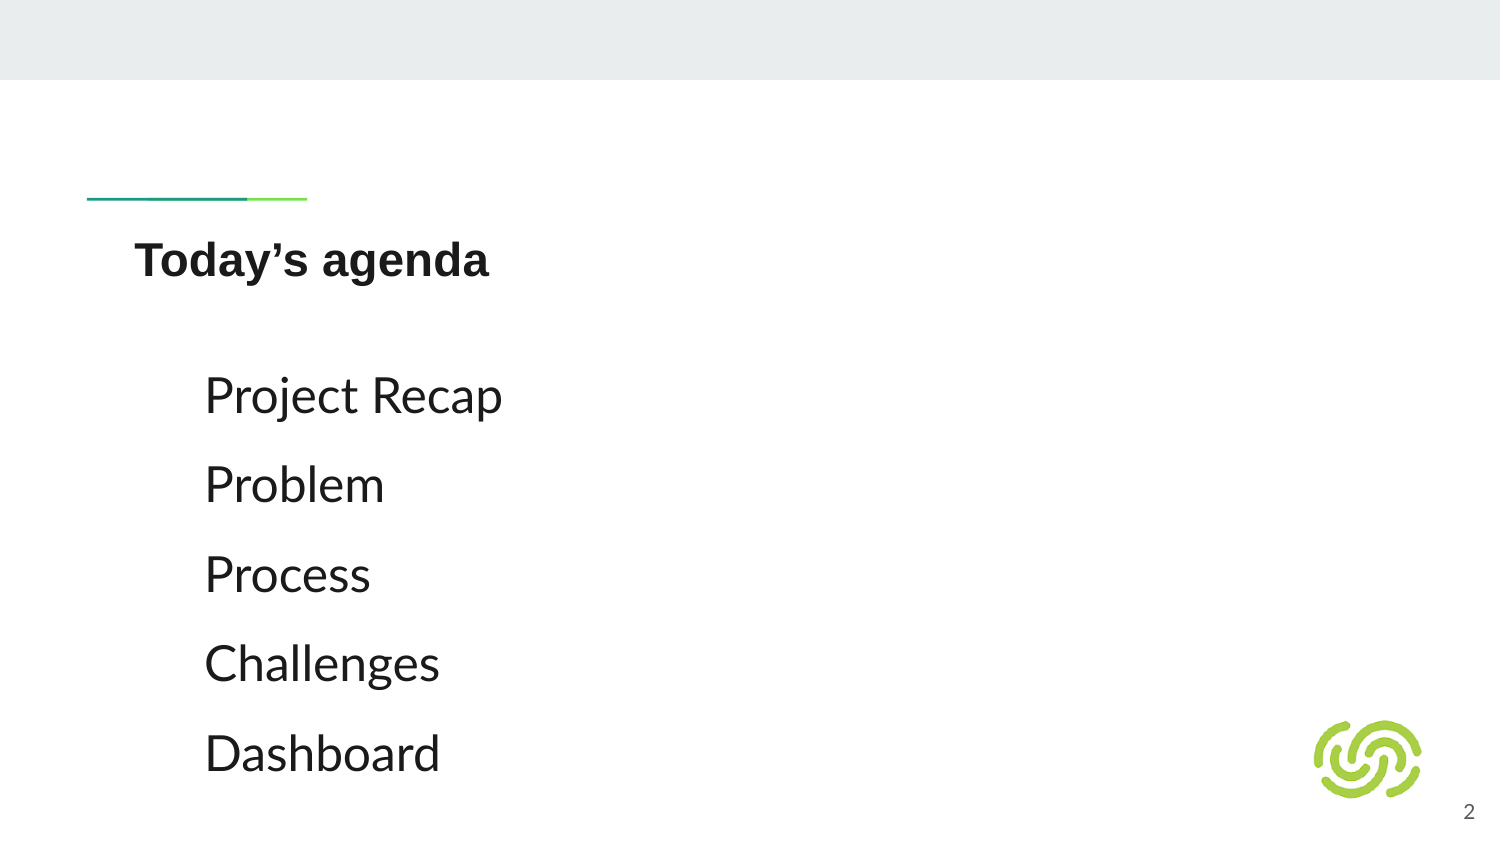

# Today’s agenda
Project Recap
Problem
Process
Challenges
Dashboard

2